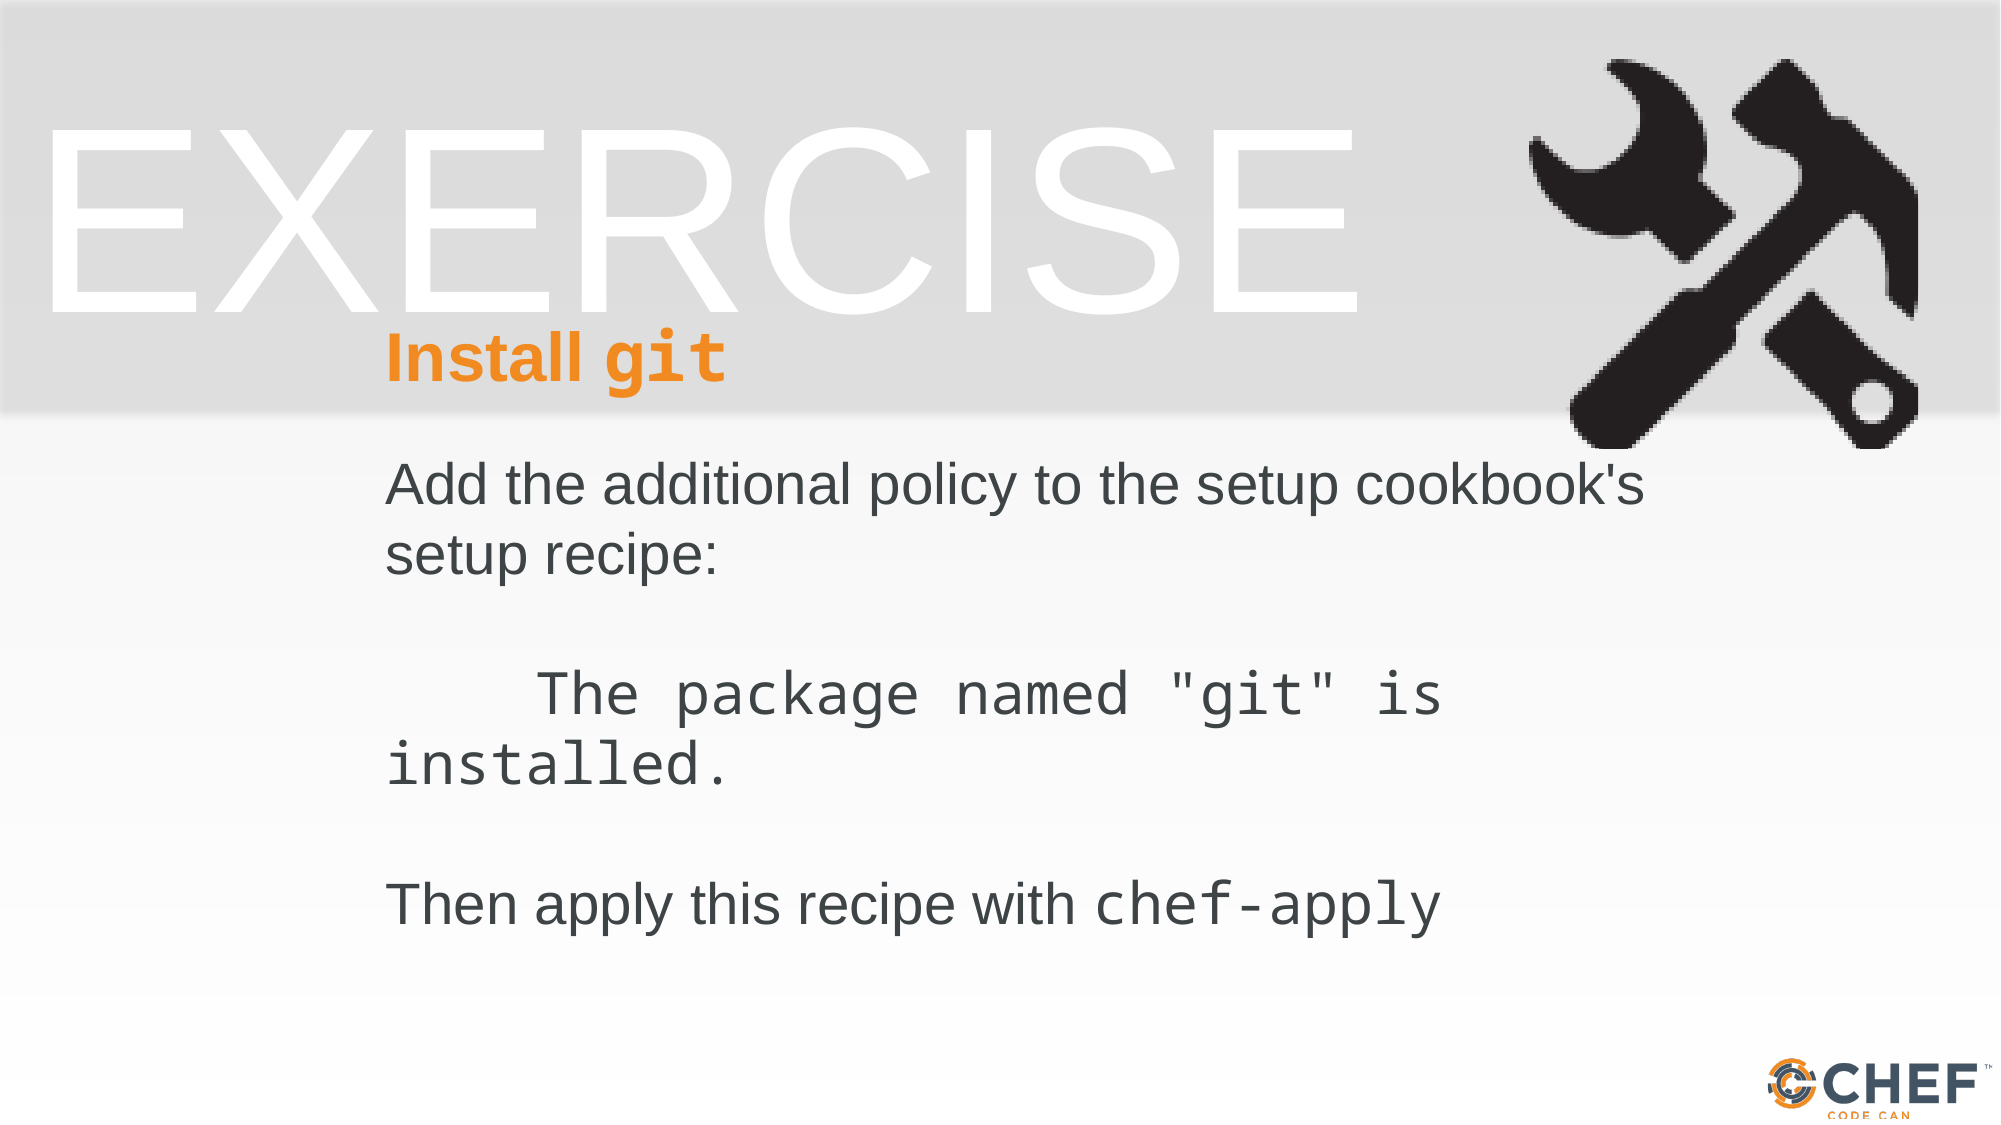

# Install git
Add the additional policy to the setup cookbook's setup recipe:

	The package named "git" is installed.

Then apply this recipe with chef-apply